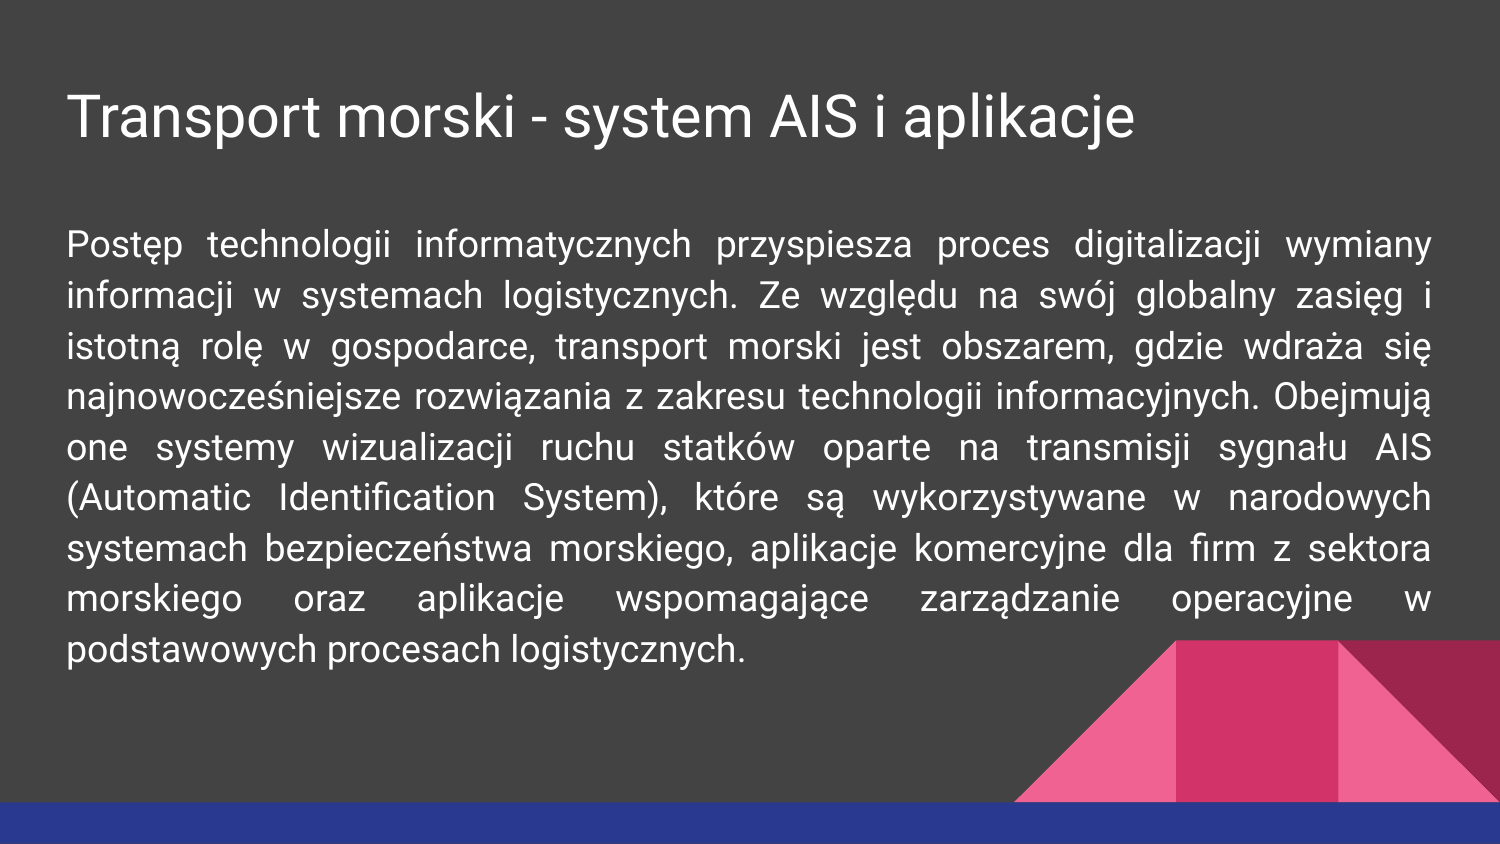

# Transport morski - system AIS i aplikacje
Postęp technologii informatycznych przyspiesza proces digitalizacji wymiany informacji w systemach logistycznych. Ze względu na swój globalny zasięg i istotną rolę w gospodarce, transport morski jest obszarem, gdzie wdraża się najnowocześniejsze rozwiązania z zakresu technologii informacyjnych. Obejmują one systemy wizualizacji ruchu statków oparte na transmisji sygnału AIS (Automatic Identification System), które są wykorzystywane w narodowych systemach bezpieczeństwa morskiego, aplikacje komercyjne dla firm z sektora morskiego oraz aplikacje wspomagające zarządzanie operacyjne w podstawowych procesach logistycznych.